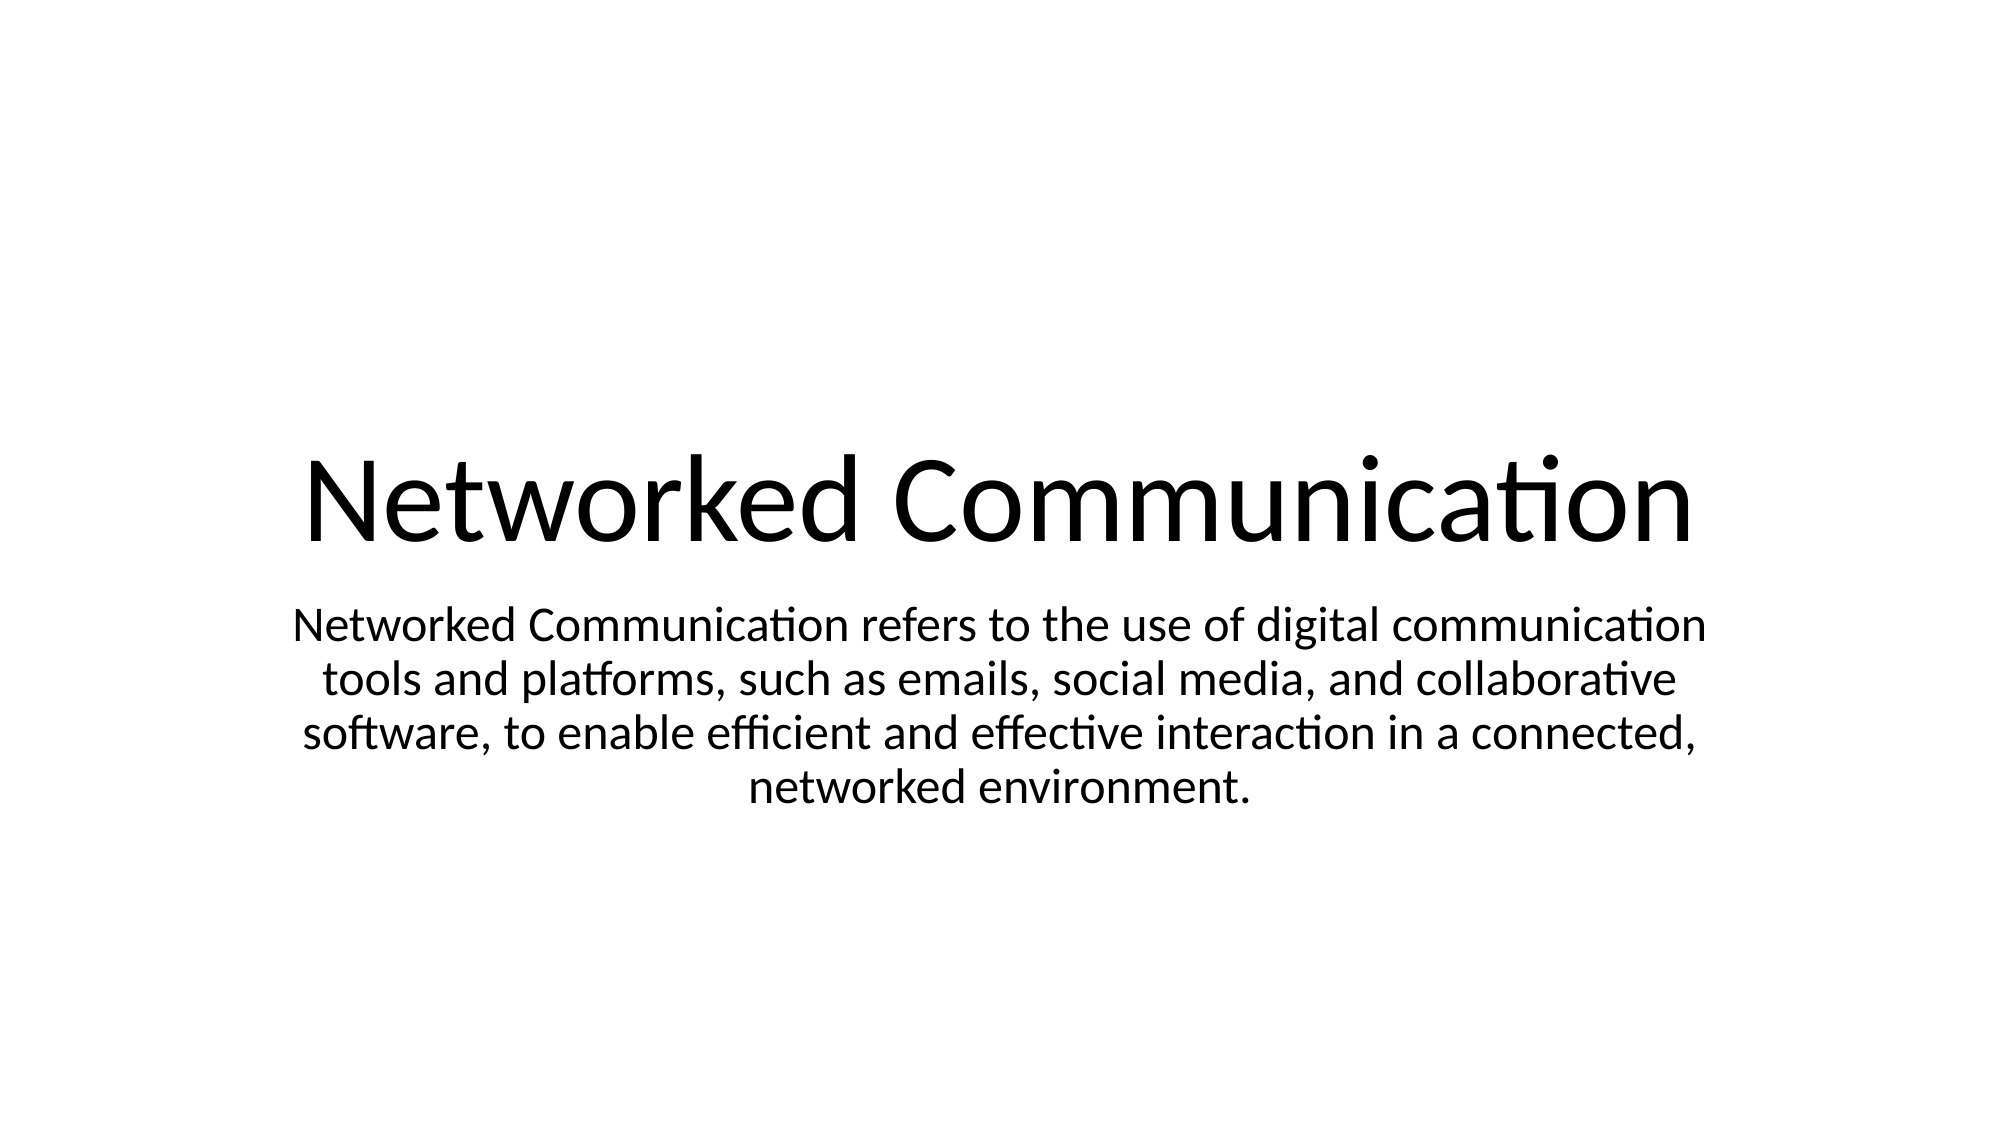

# Networked Communication
Networked Communication refers to the use of digital communication tools and platforms, such as emails, social media, and collaborative software, to enable efficient and effective interaction in a connected, networked environment.